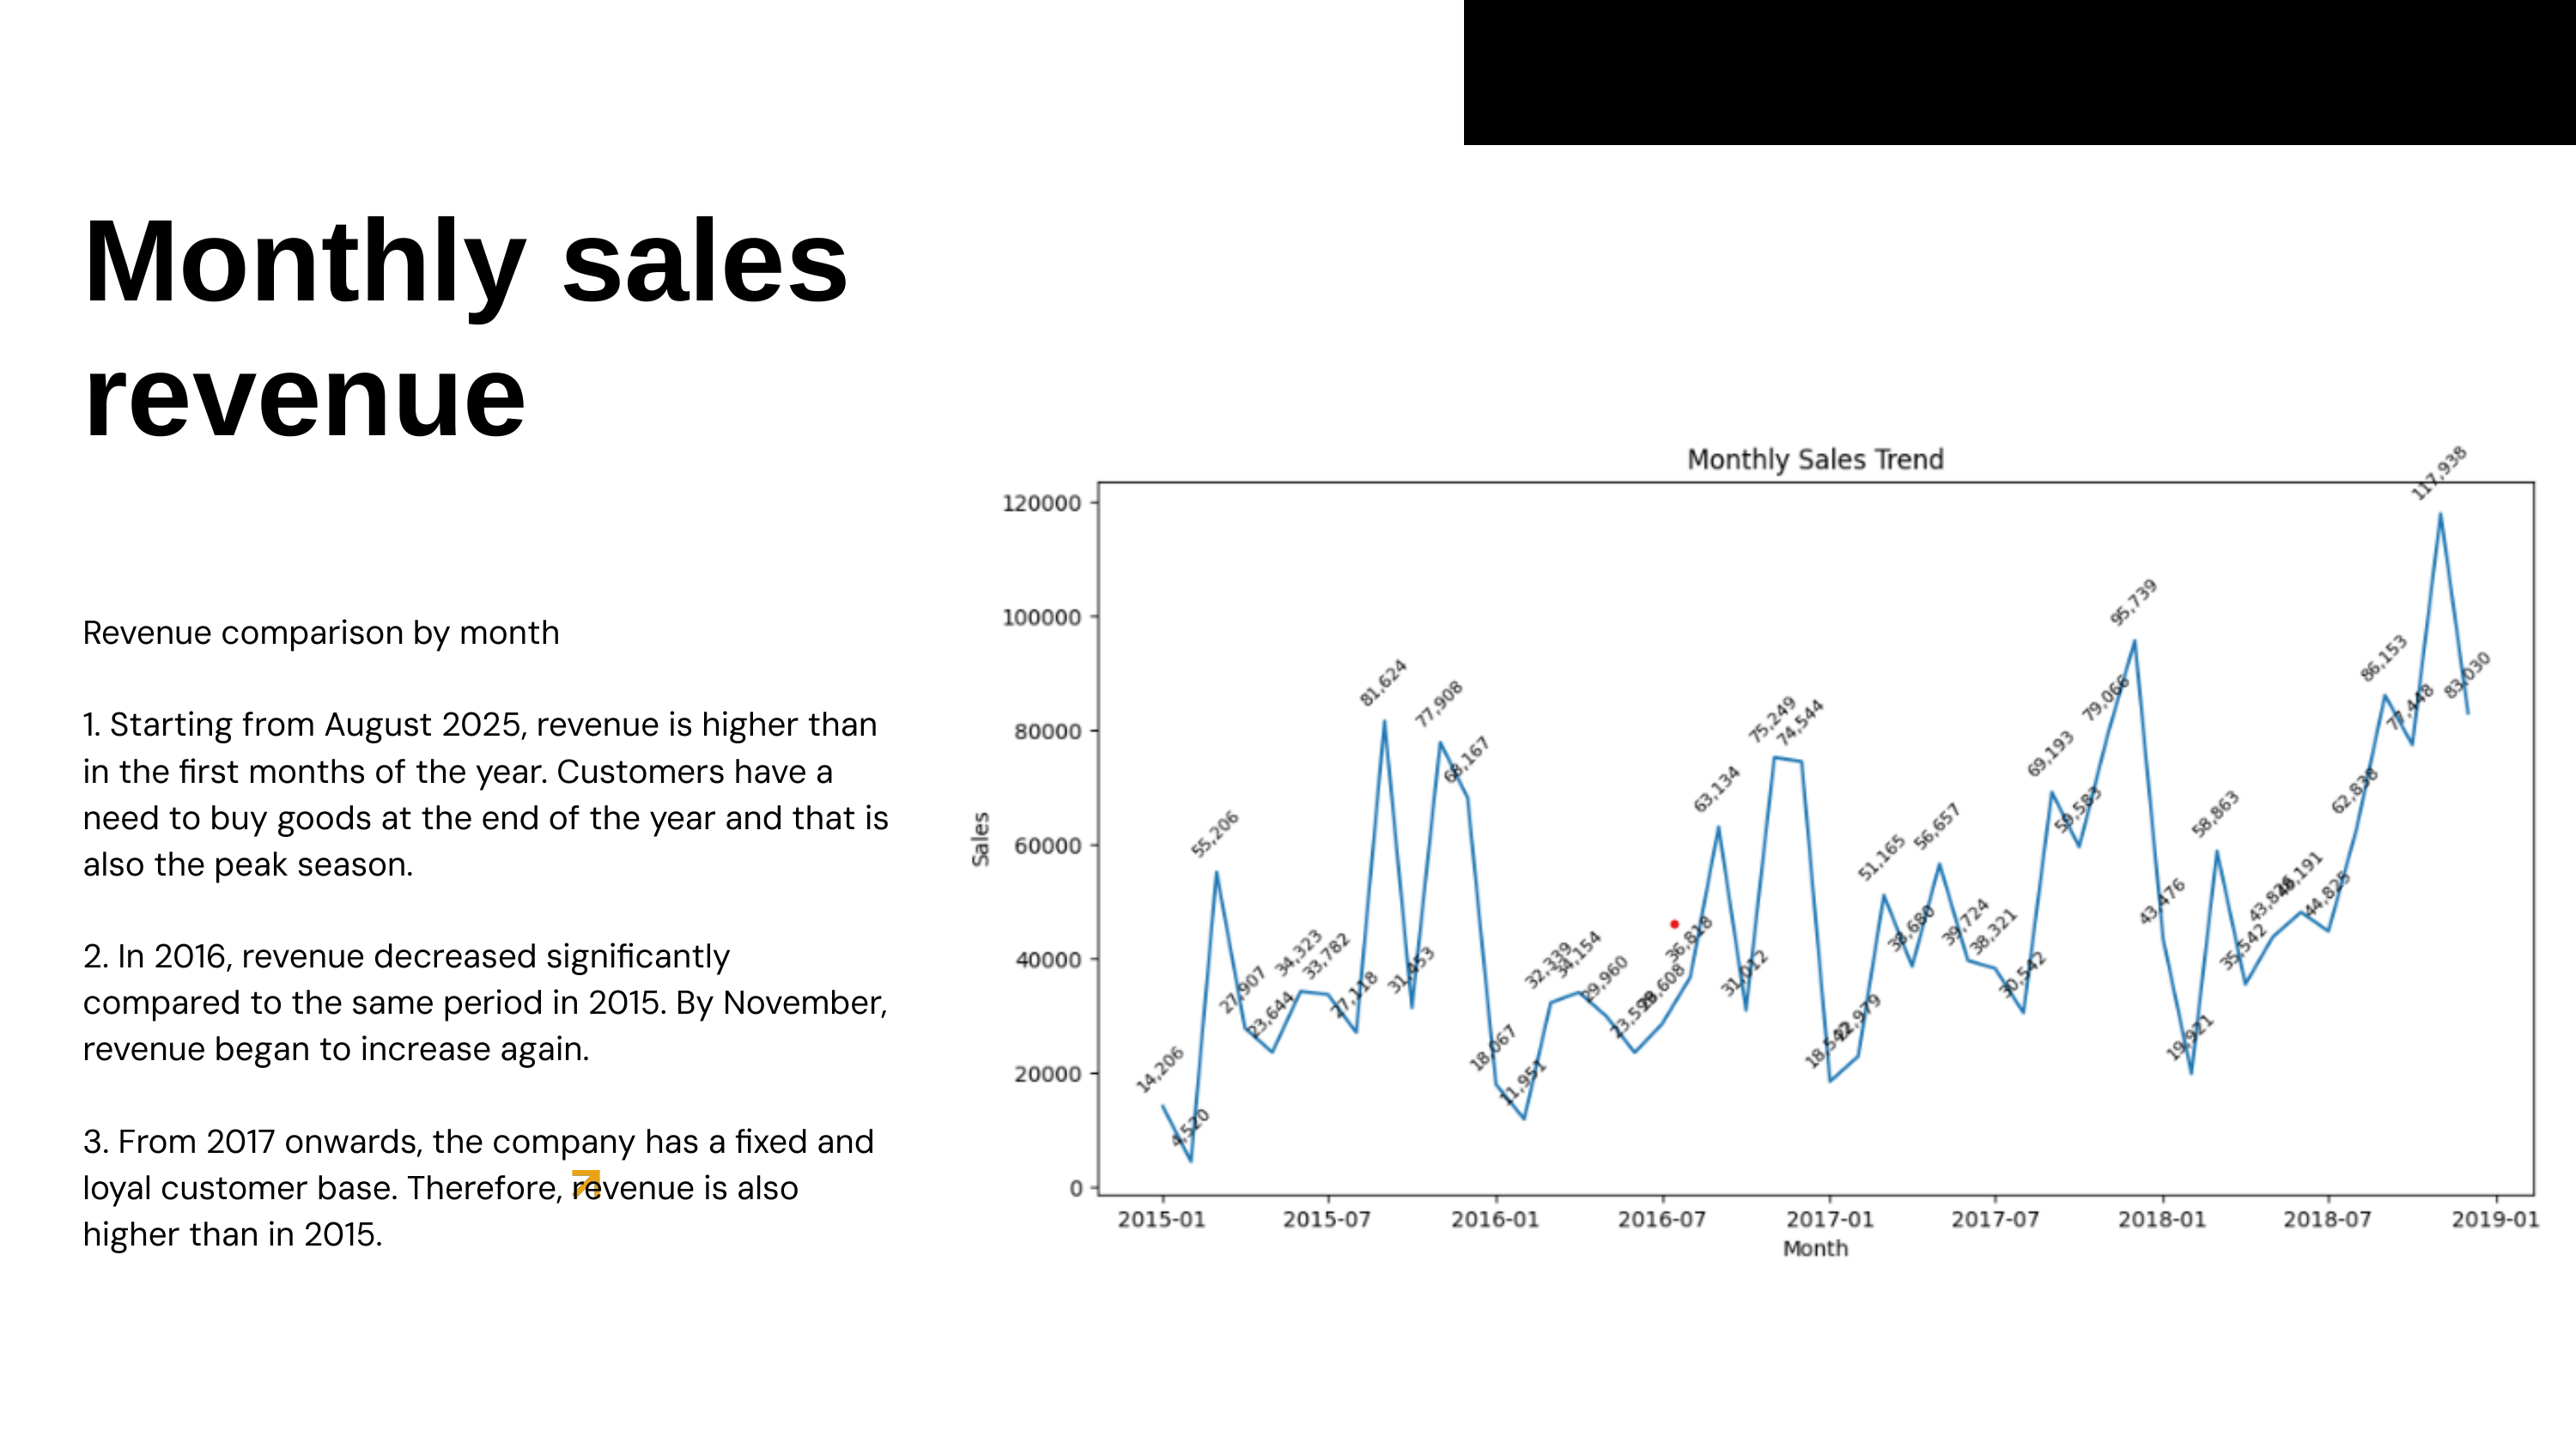

Monthly sales revenue

Revenue comparison by month

1. Starting from August 2025, revenue is higher than in the first months of the year. Customers have a need to buy goods at the end of the year and that is also the peak season.

2. In 2016, revenue decreased significantly compared to the same period in 2015. By November, revenue began to increase again.

3. From 2017 onwards, the company has a fixed and loyal customer base. Therefore, revenue is also higher than in 2015.